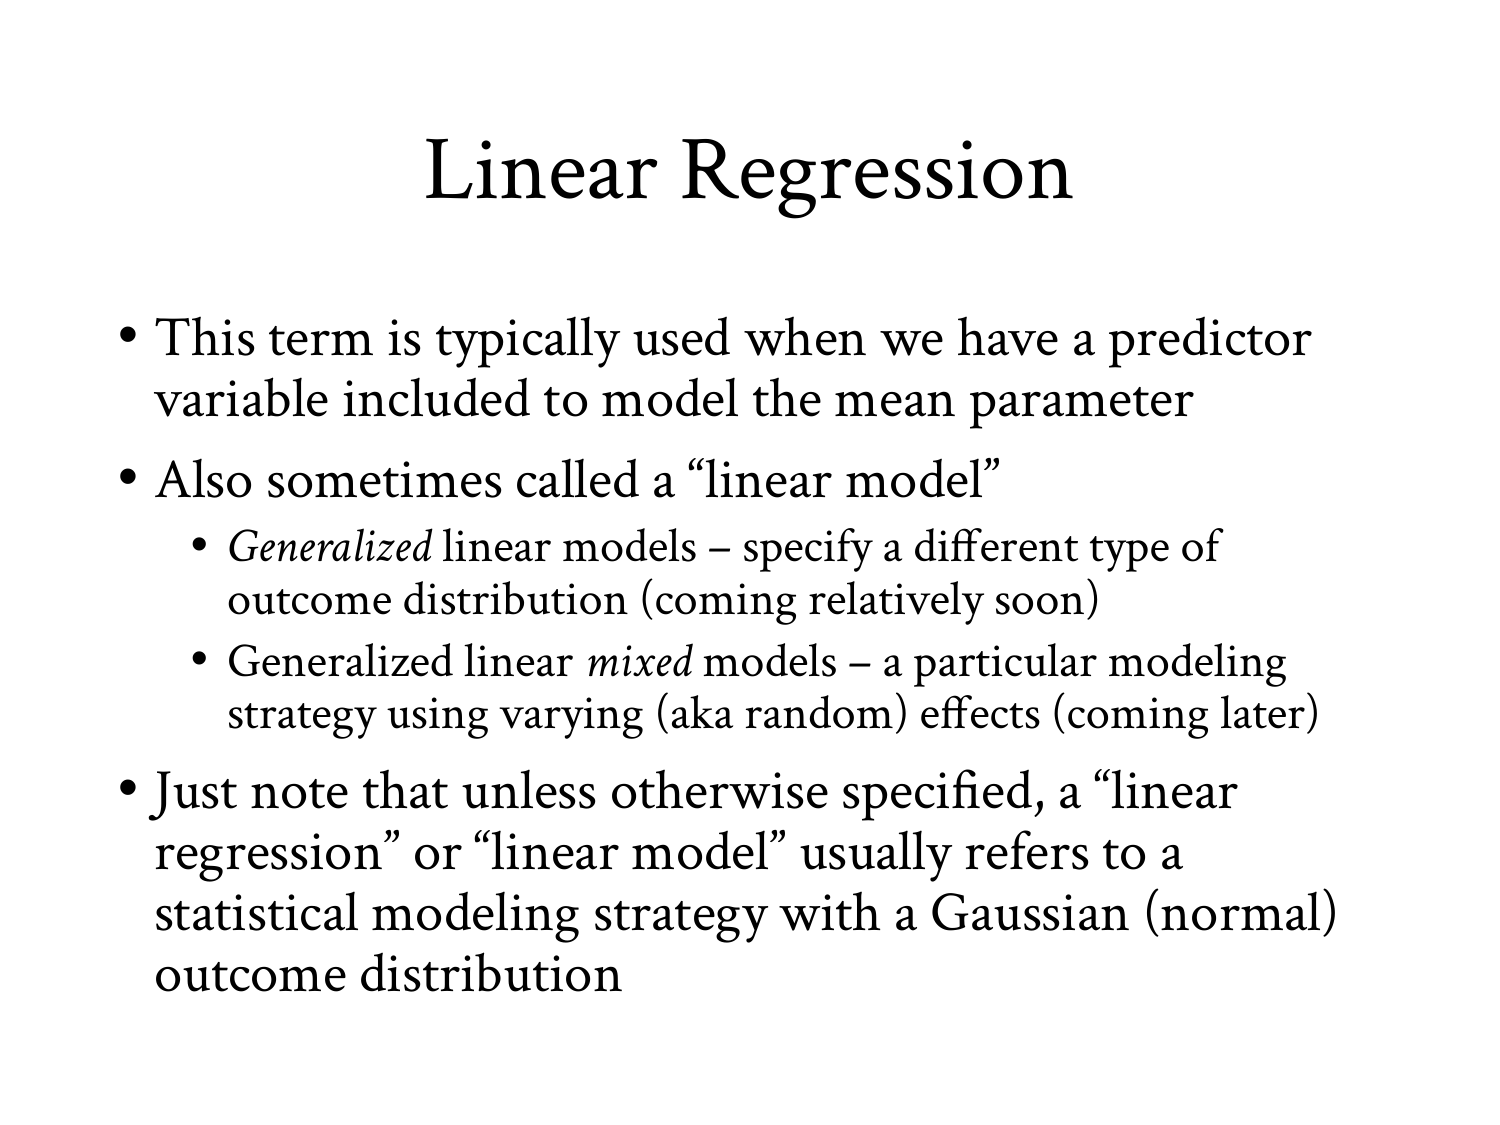

# Linear Regression
This term is typically used when we have a predictor variable included to model the mean parameter
Also sometimes called a “linear model”
Generalized linear models – specify a different type of outcome distribution (coming relatively soon)
Generalized linear mixed models – a particular modeling strategy using varying (aka random) effects (coming later)
Just note that unless otherwise specified, a “linear regression” or “linear model” usually refers to a statistical modeling strategy with a Gaussian (normal) outcome distribution